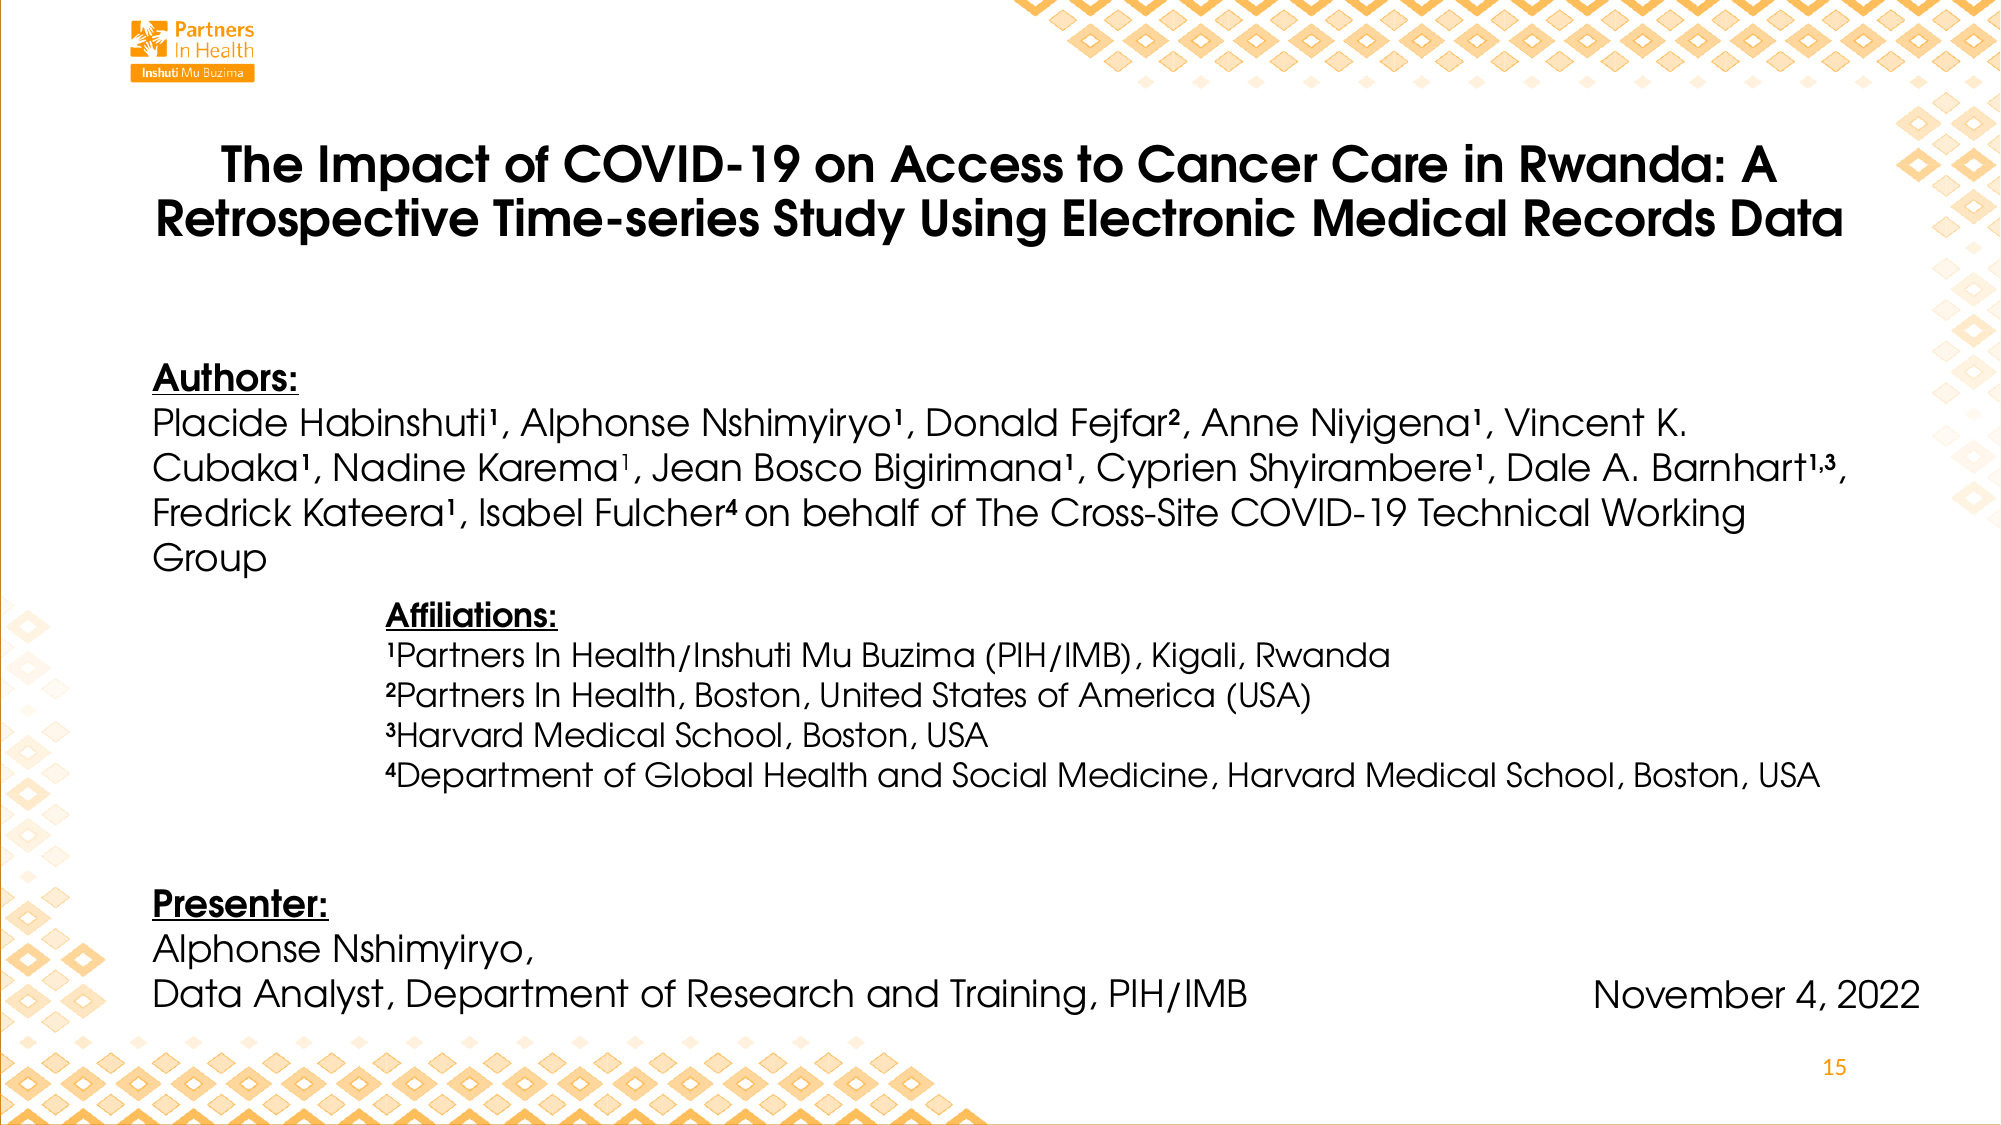

# The Impact of COVID-19 on Access to Cancer Care in Rwanda: A Retrospective Time-series Study Using Electronic Medical Records Data
Authors:
Placide Habinshuti1, Alphonse Nshimyiryo1, Donald Fejfar2, Anne Niyigena1, Vincent K. Cubaka1, Nadine Karema1, Jean Bosco Bigirimana1, Cyprien Shyirambere1, Dale A. Barnhart1,3, Fredrick Kateera1, Isabel Fulcher4 on behalf of The Cross-Site COVID-19 Technical Working Group
Affiliations:
1Partners In Health/Inshuti Mu Buzima (PIH/IMB), Kigali, Rwanda
2Partners In Health, Boston, United States of America (USA)
3Harvard Medical School, Boston, USA
4Department of Global Health and Social Medicine, Harvard Medical School, Boston, USA
Presenter:
Alphonse Nshimyiryo,
Data Analyst, Department of Research and Training, PIH/IMB
November 4, 2022
15